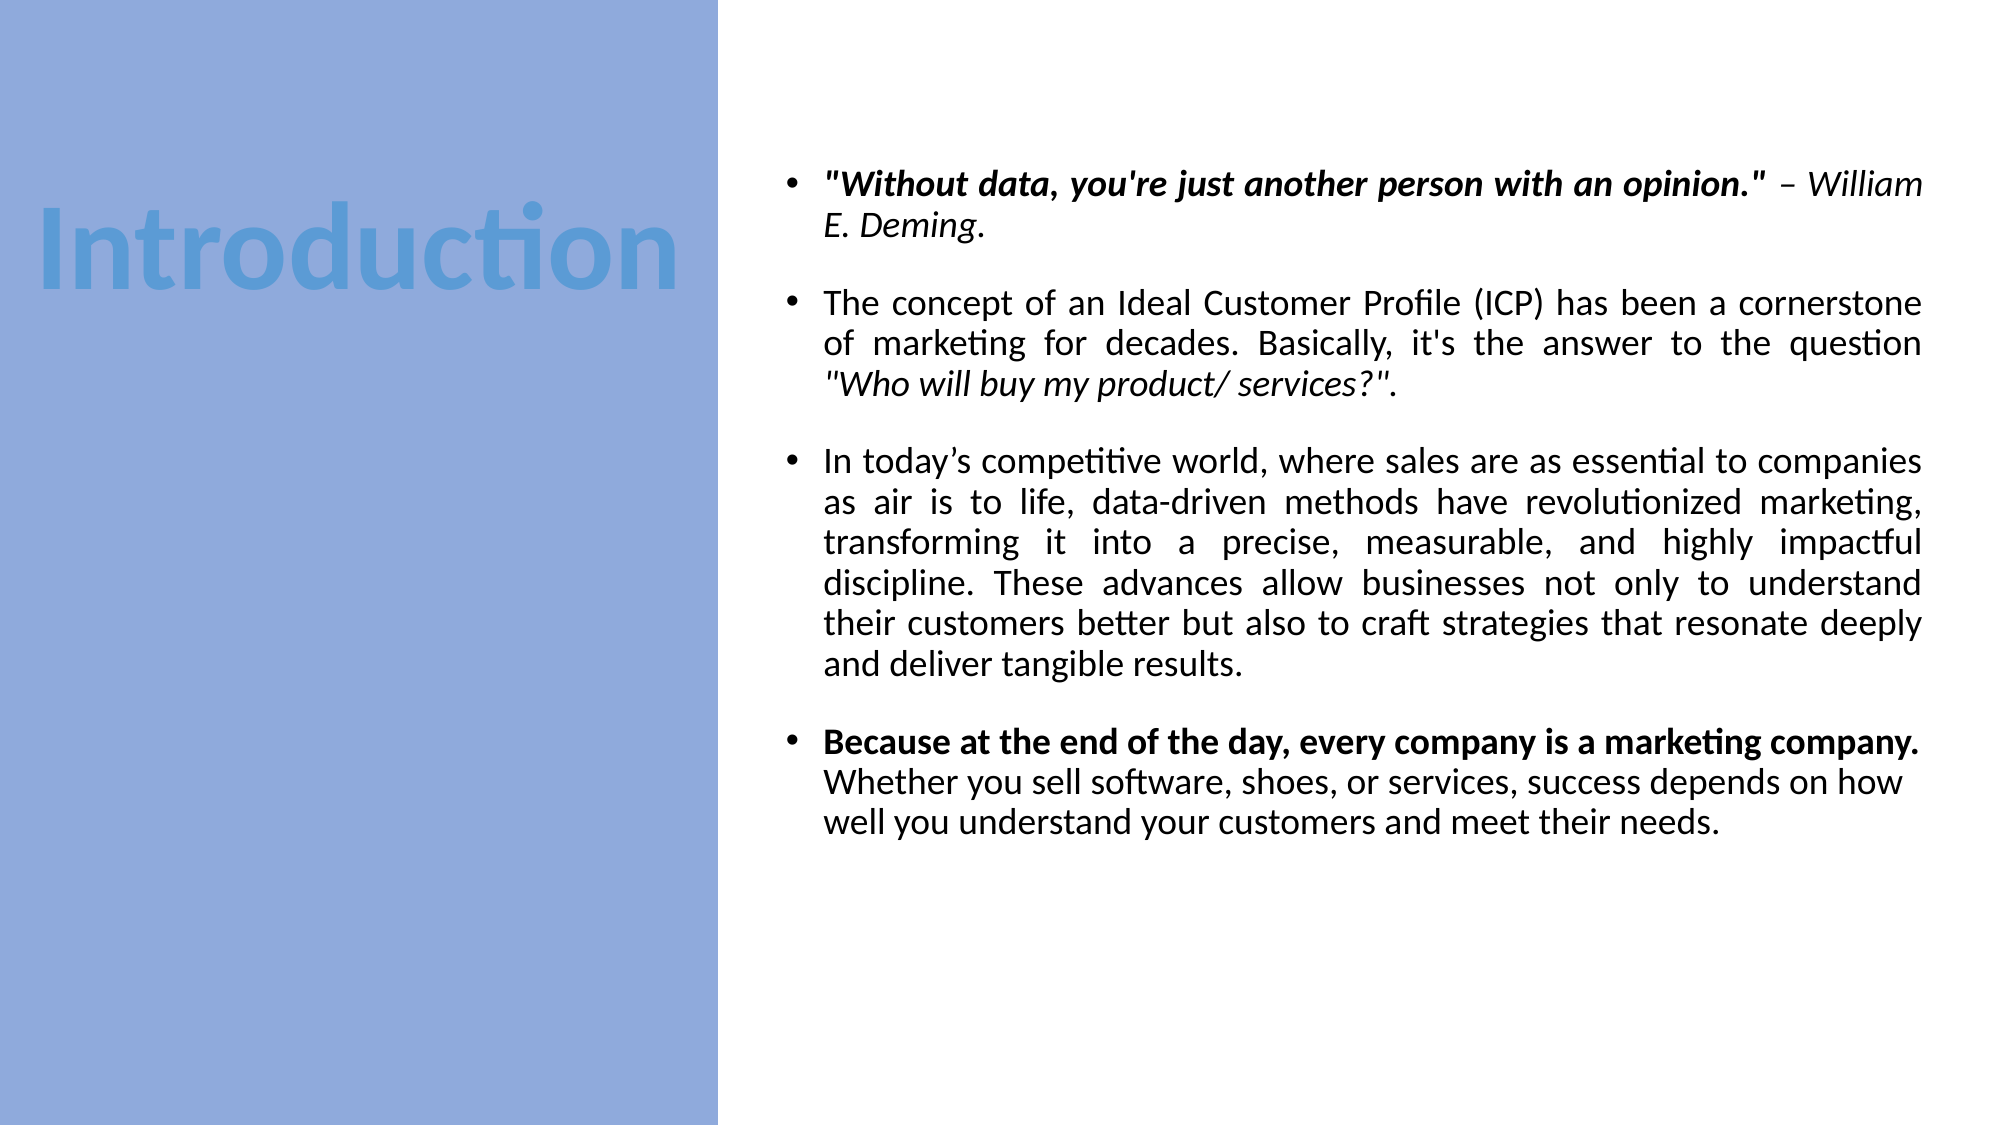

Introduction
"Without data, you're just another person with an opinion." – William E. Deming.
The concept of an Ideal Customer Profile (ICP) has been a cornerstone of marketing for decades. Basically, it's the answer to the question "Who will buy my product/ services?".
In today’s competitive world, where sales are as essential to companies as air is to life, data-driven methods have revolutionized marketing, transforming it into a precise, measurable, and highly impactful discipline. These advances allow businesses not only to understand their customers better but also to craft strategies that resonate deeply and deliver tangible results.
Because at the end of the day, every company is a marketing company. Whether you sell software, shoes, or services, success depends on how well you understand your customers and meet their needs.